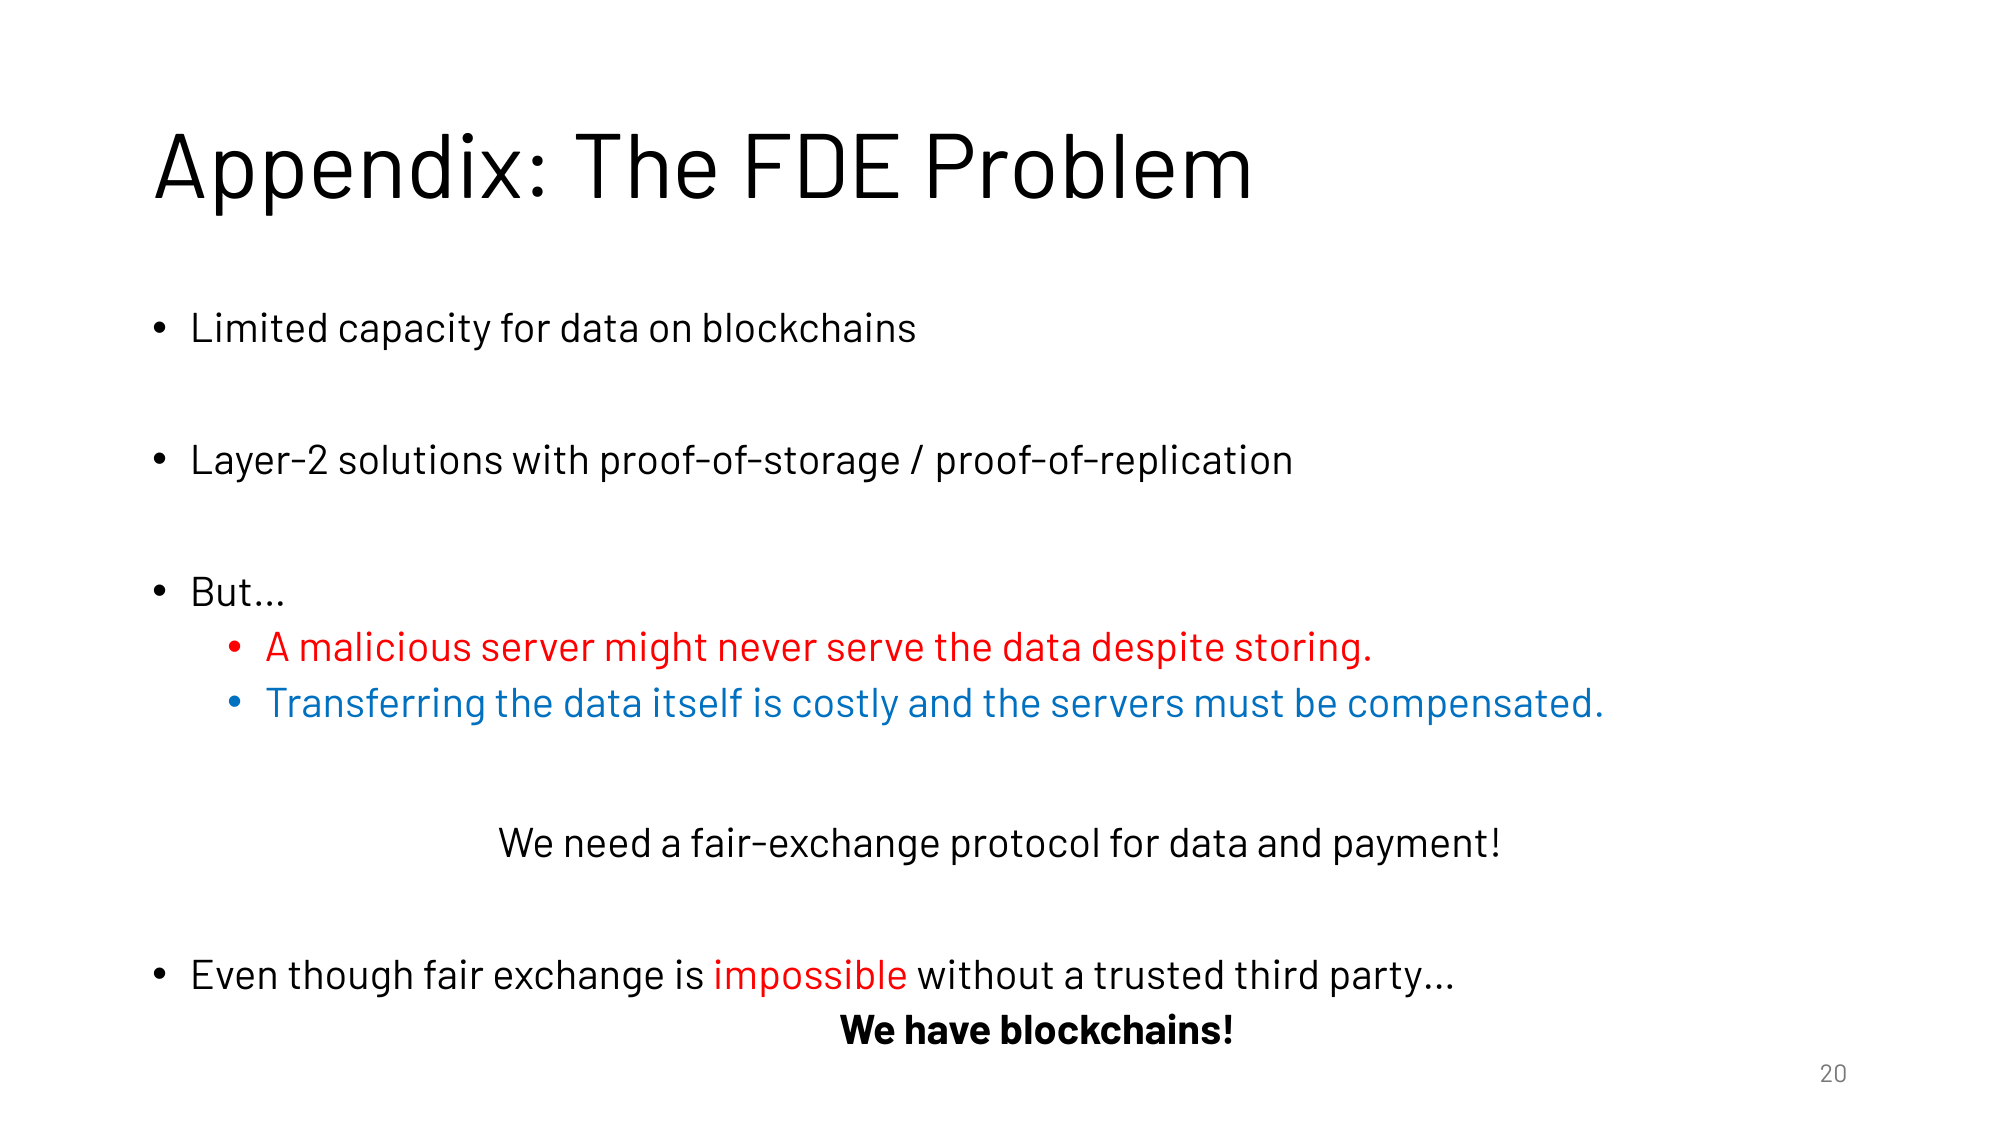

# Appendix: The FDE Problem
Limited capacity for data on blockchains

Layer-2 solutions with proof-of-storage / proof-of-replication

But…
A malicious server might never serve the data despite storing.
Transferring the data itself is costly and the servers must be compensated.

We need a fair-exchange protocol for data and payment!

Even though fair exchange is impossible without a trusted third party…
We have blockchains!
20